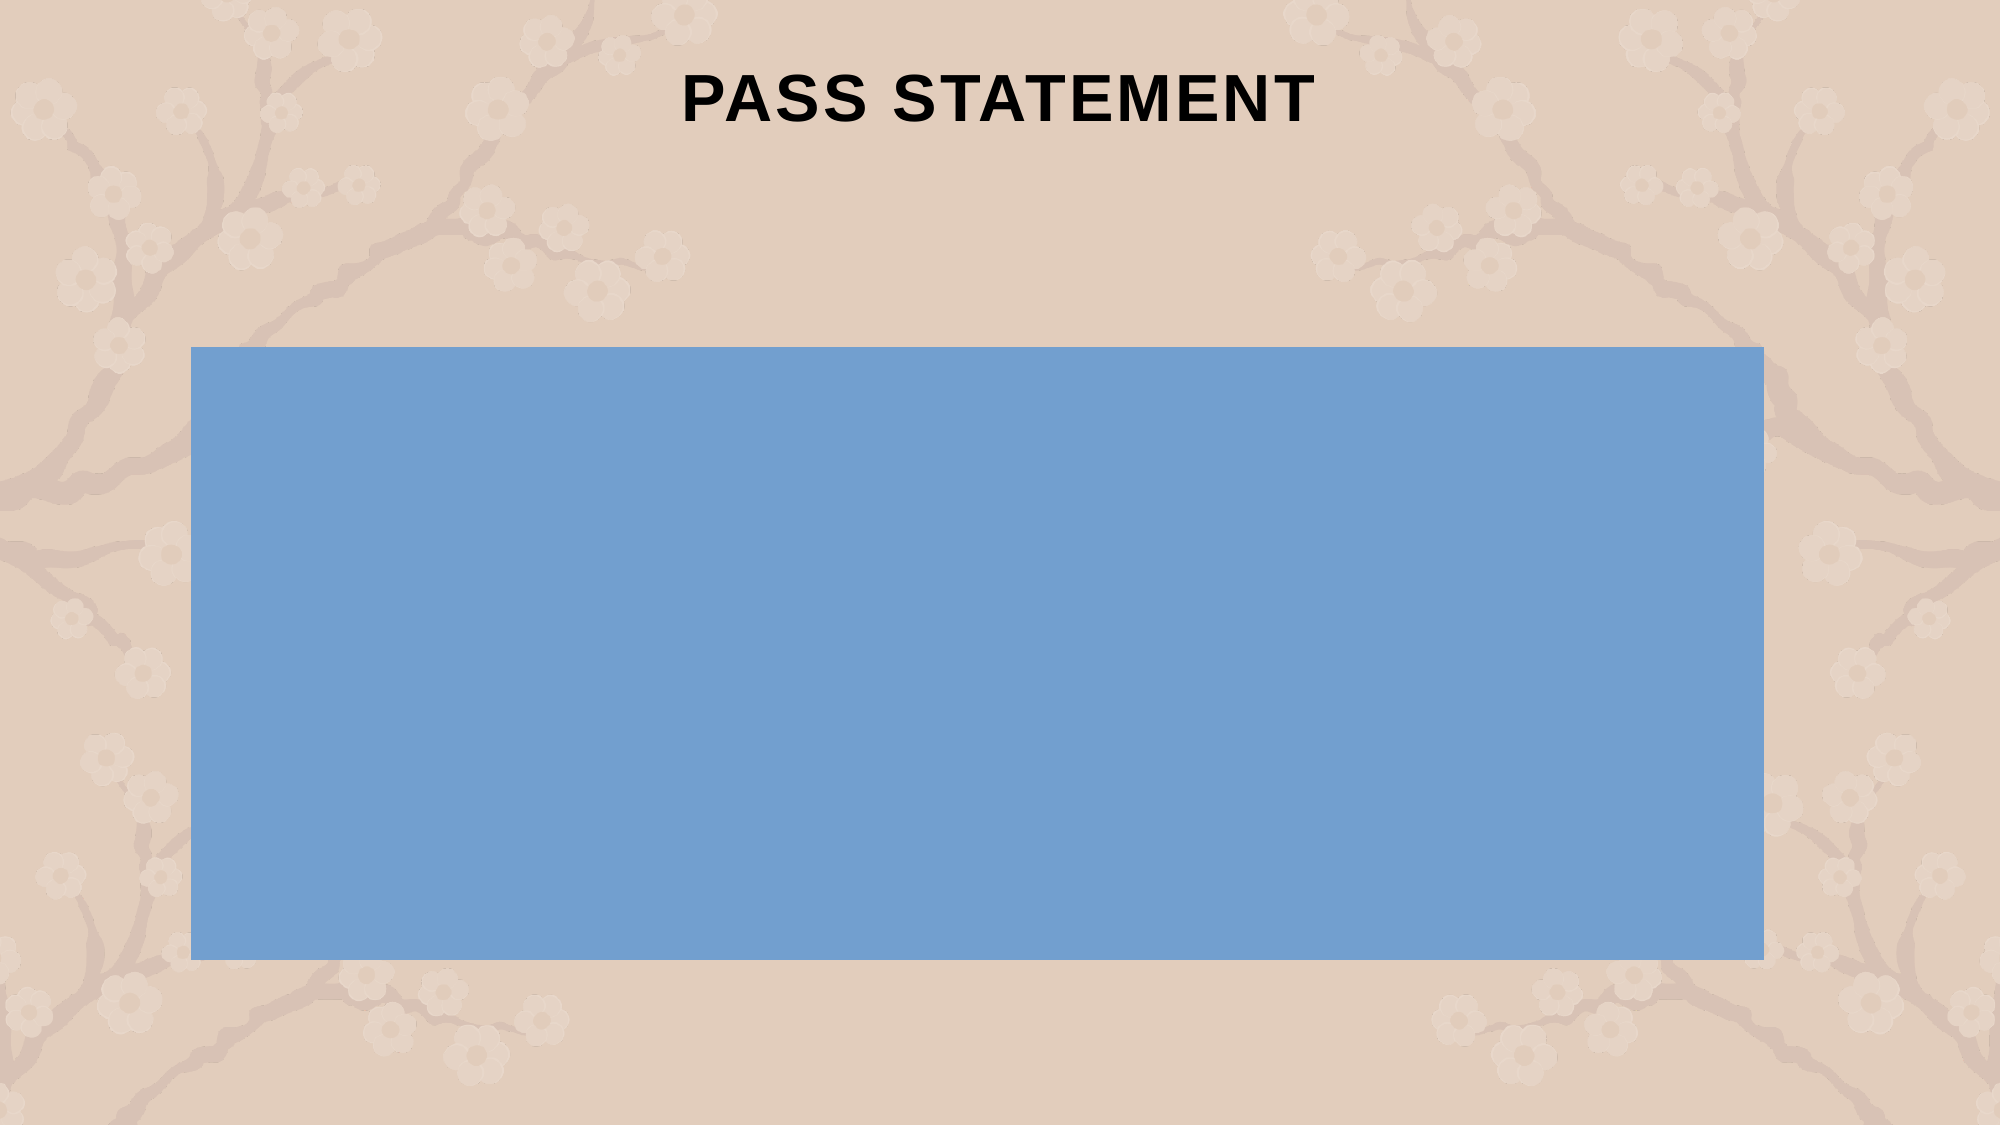

# Pass Statement
We use pass statement in Python to write empty loops. Pass is also used for empty control statements, functions and classes.

for letter in 'geeksforgeeks':
    pass
print('Last Letter :', letter)